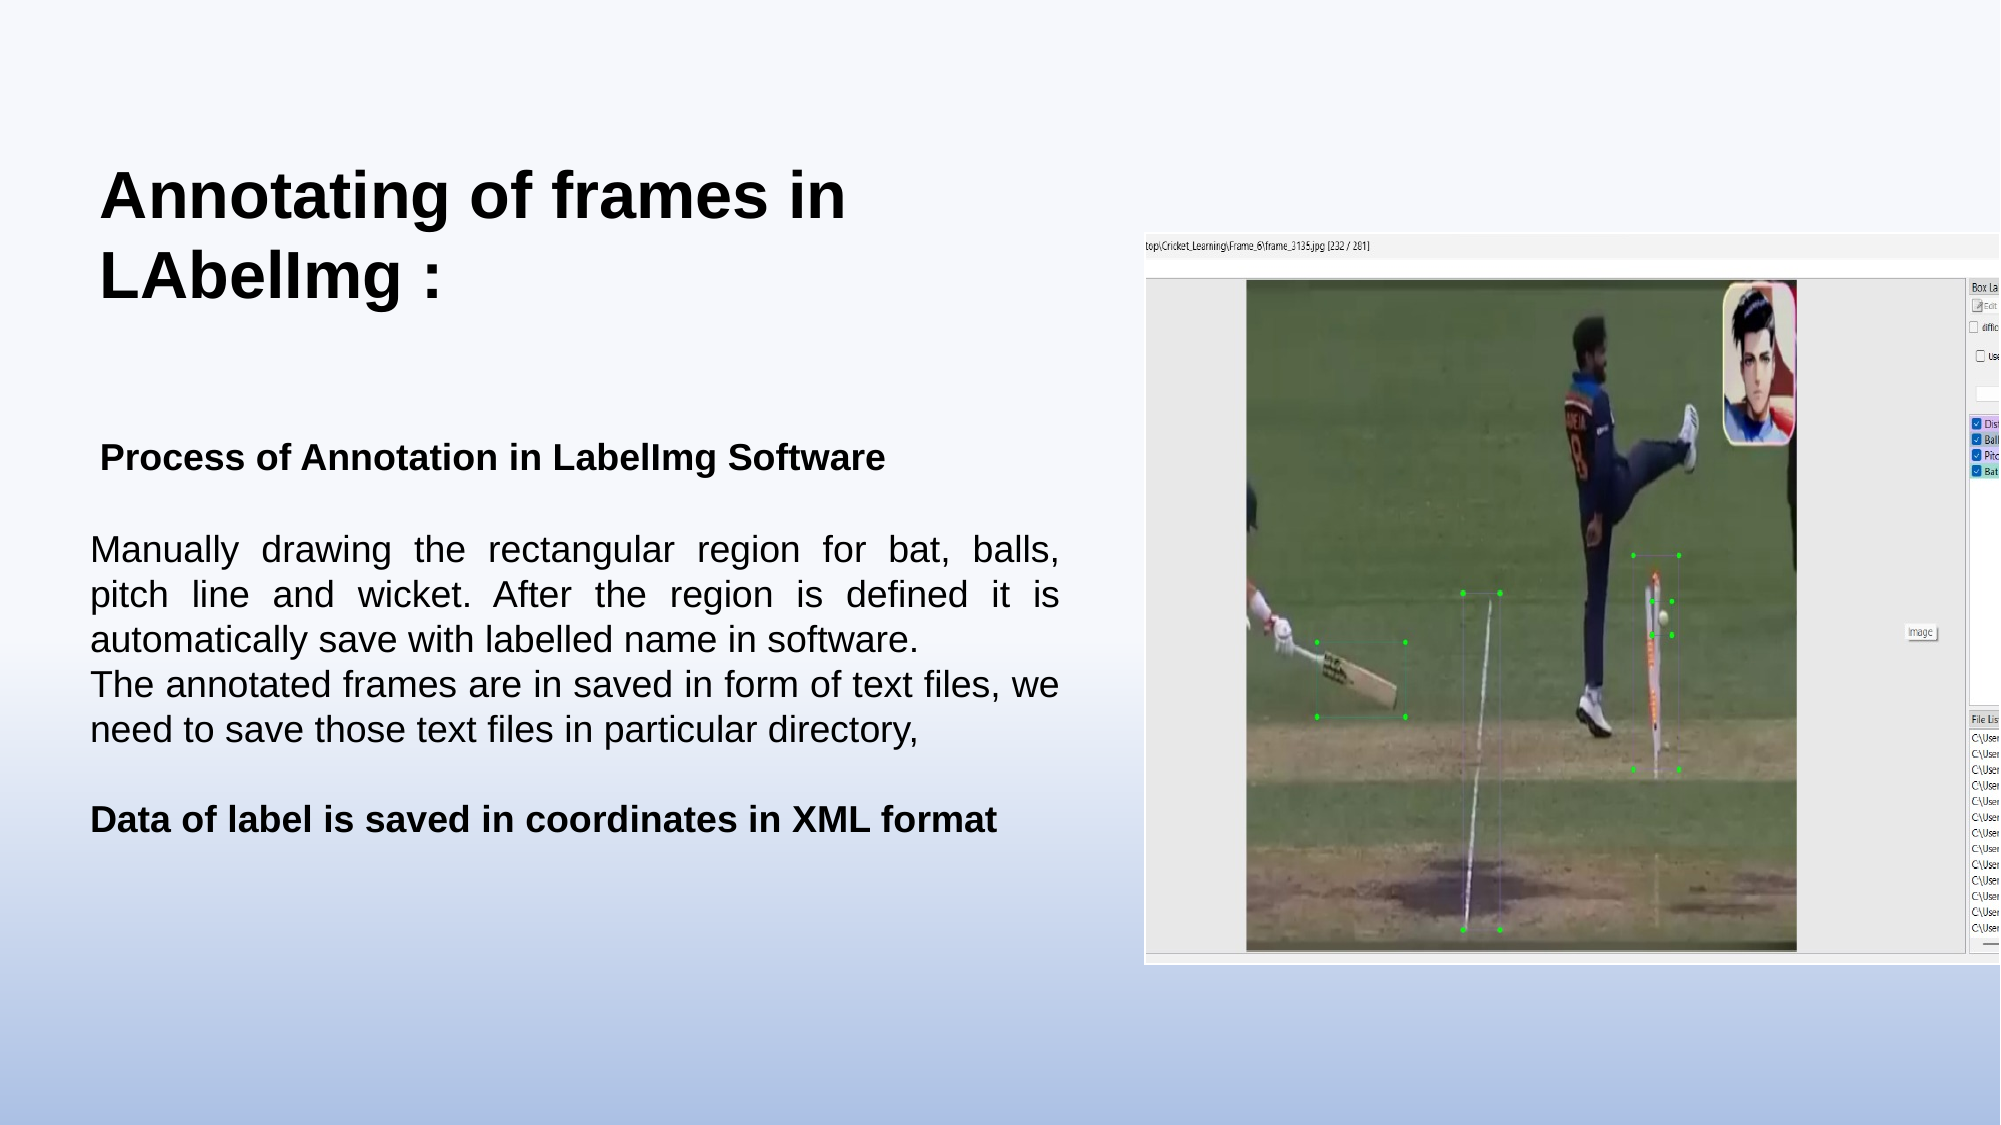

Annotating of frames in LAbelImg :

Process of Annotation in LabelImg Software
Manually drawing the rectangular region for bat, balls, pitch line and wicket. After the region is defined it is automatically save with labelled name in software.
The annotated frames are in saved in form of text files, we need to save those text files in particular directory,

Data of label is saved in coordinates in XML format